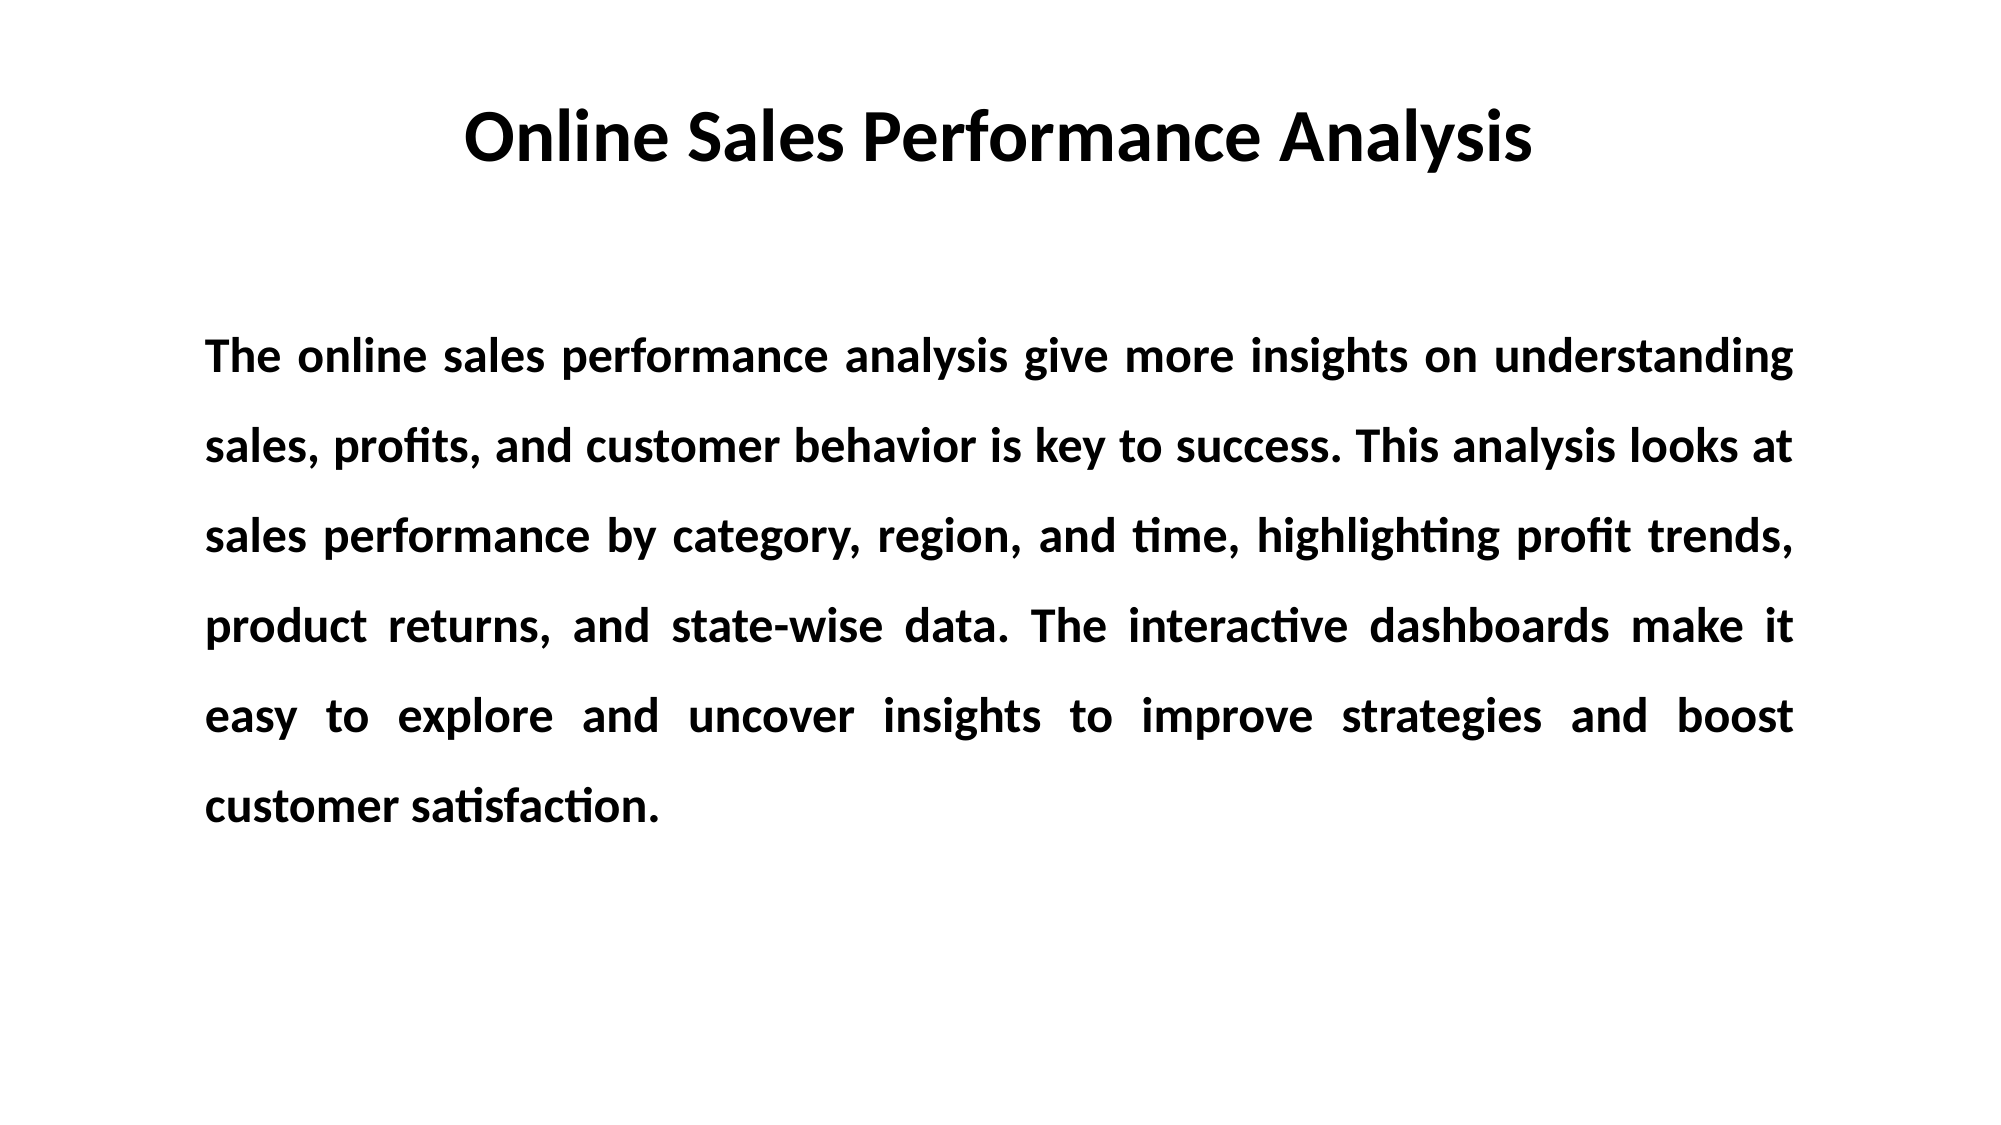

Online Sales Performance Analysis
The online sales performance analysis give more insights on understanding sales, profits, and customer behavior is key to success. This analysis looks at sales performance by category, region, and time, highlighting profit trends, product returns, and state-wise data. The interactive dashboards make it easy to explore and uncover insights to improve strategies and boost customer satisfaction.